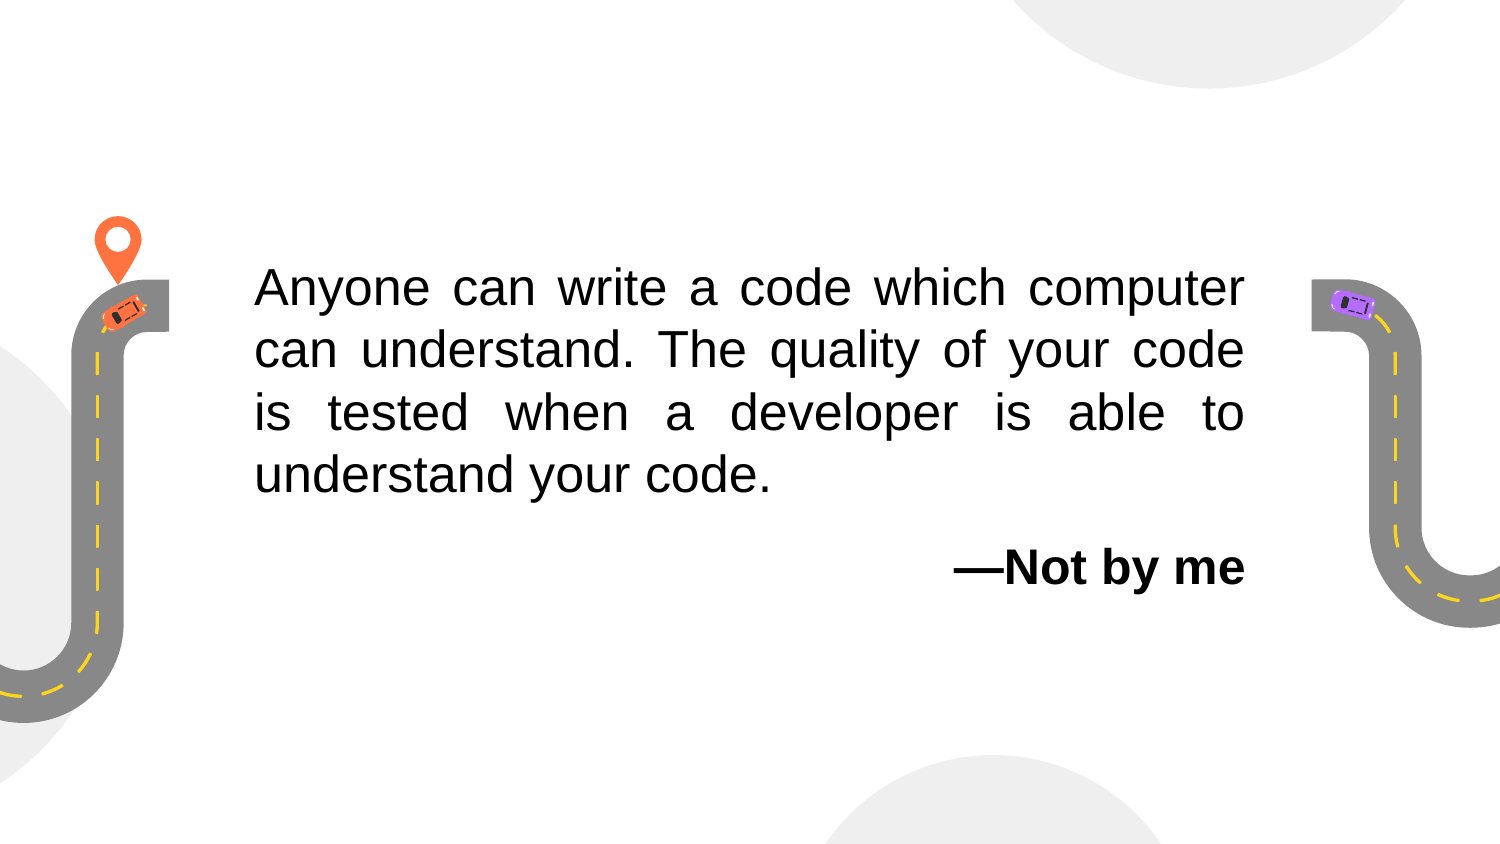

Anyone can write a code which computer can understand. The quality of your code is tested when a developer is able to understand your code.
# —Not by me